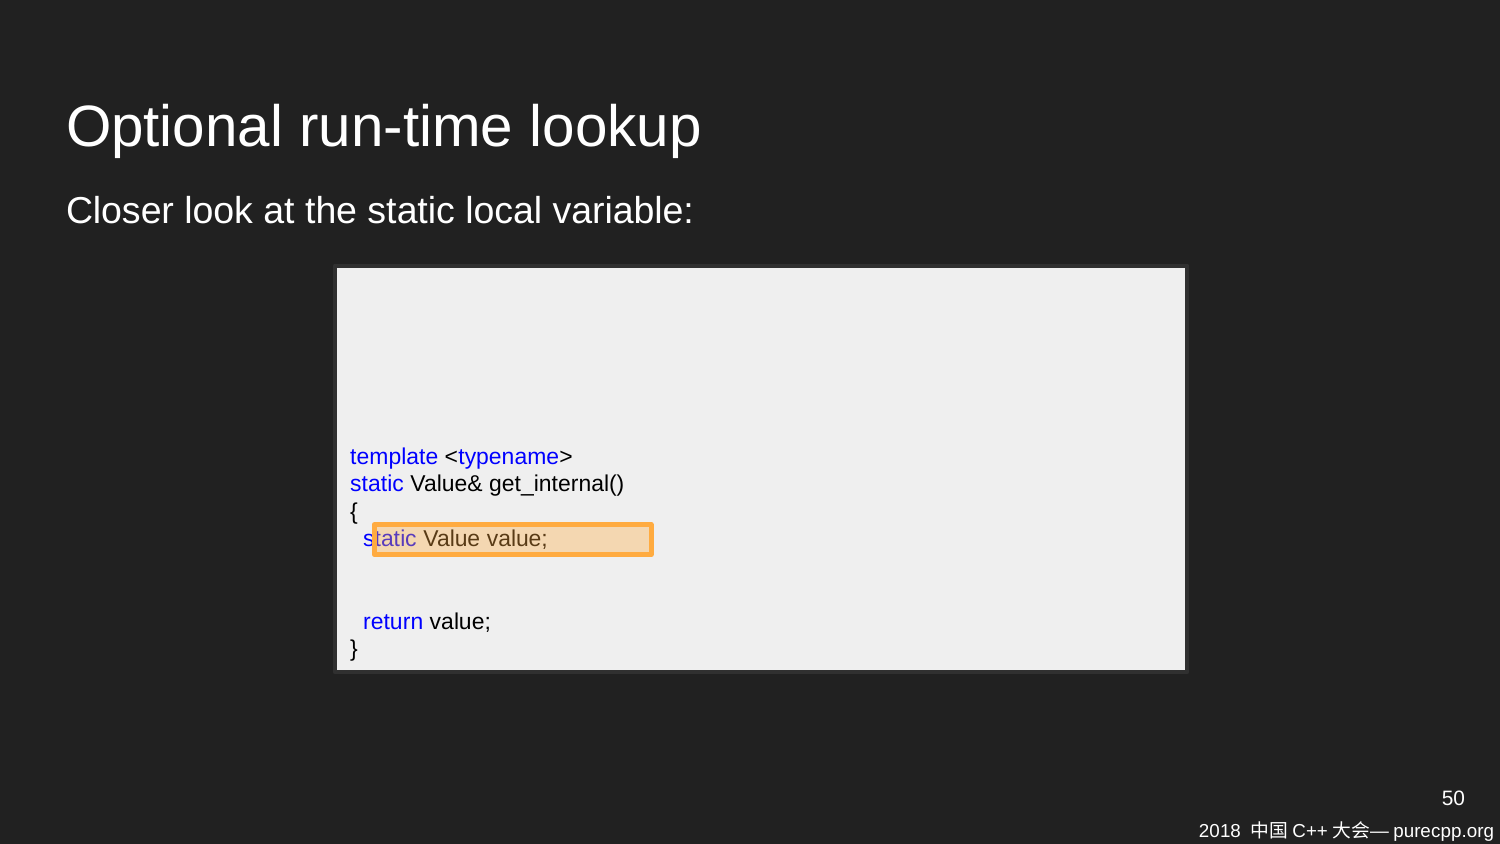

# Optional run-time lookup

Closer look at the static local variable:

template <typename>
static Value& get_internal()
{
  static Value value;

  return value;
}

50